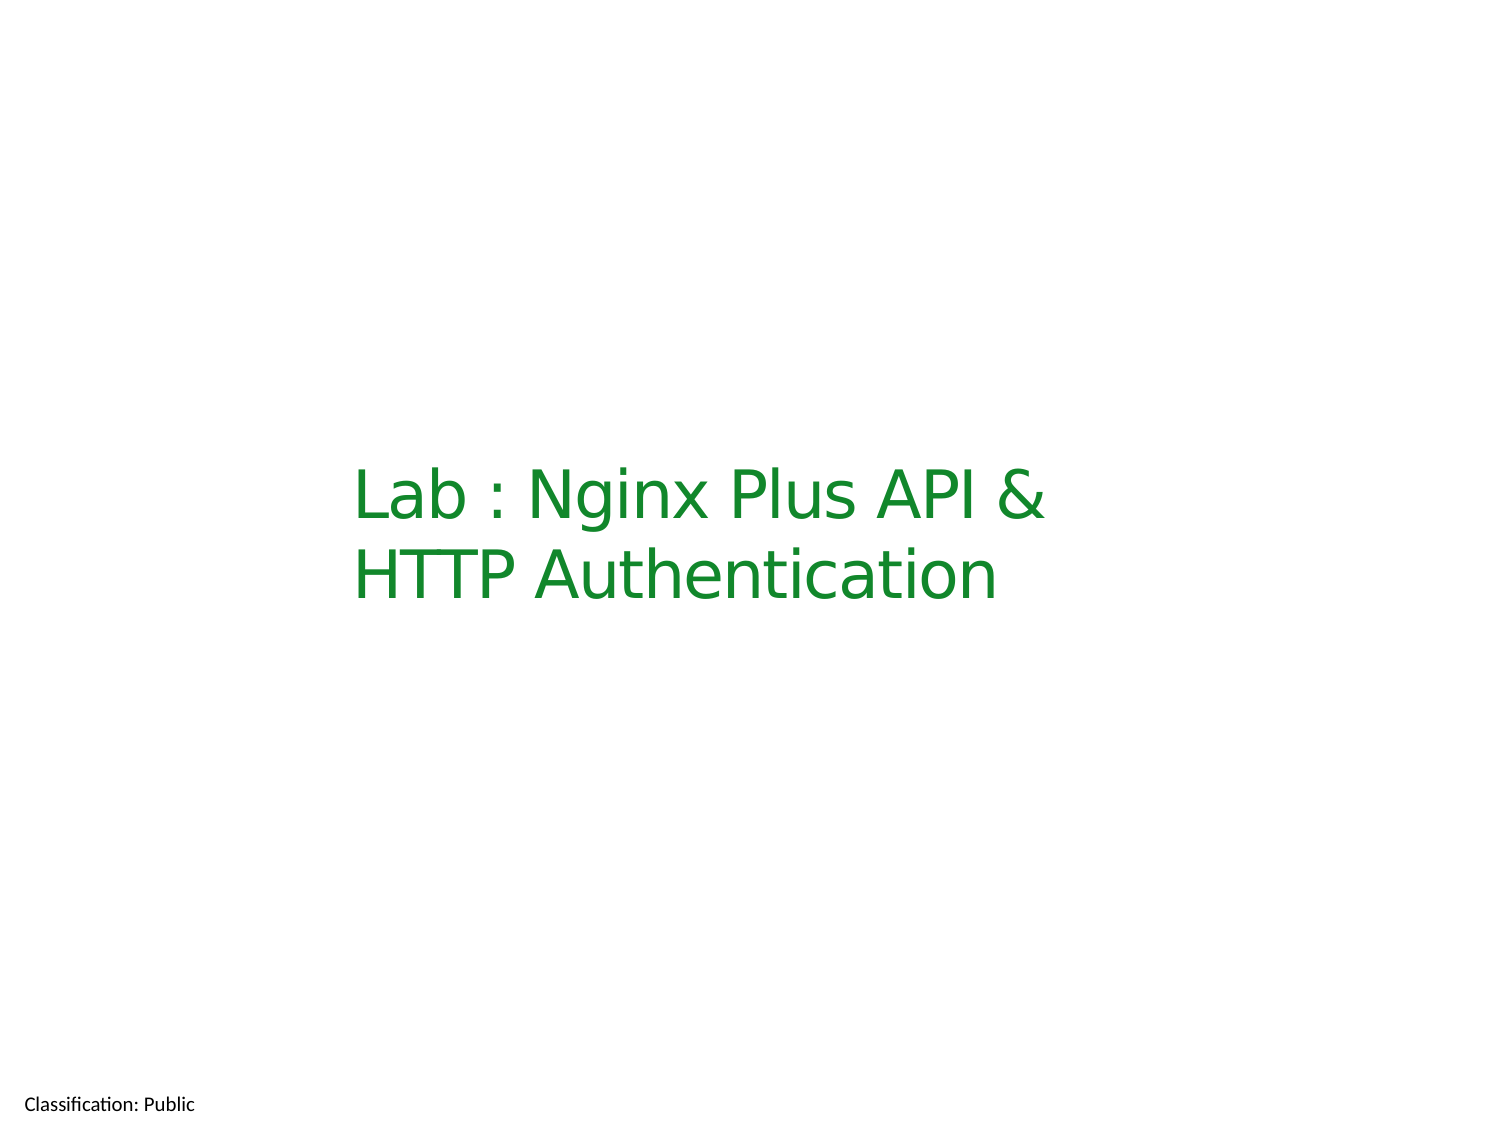

# Lab : Nginx Plus API & HTTP Authentication